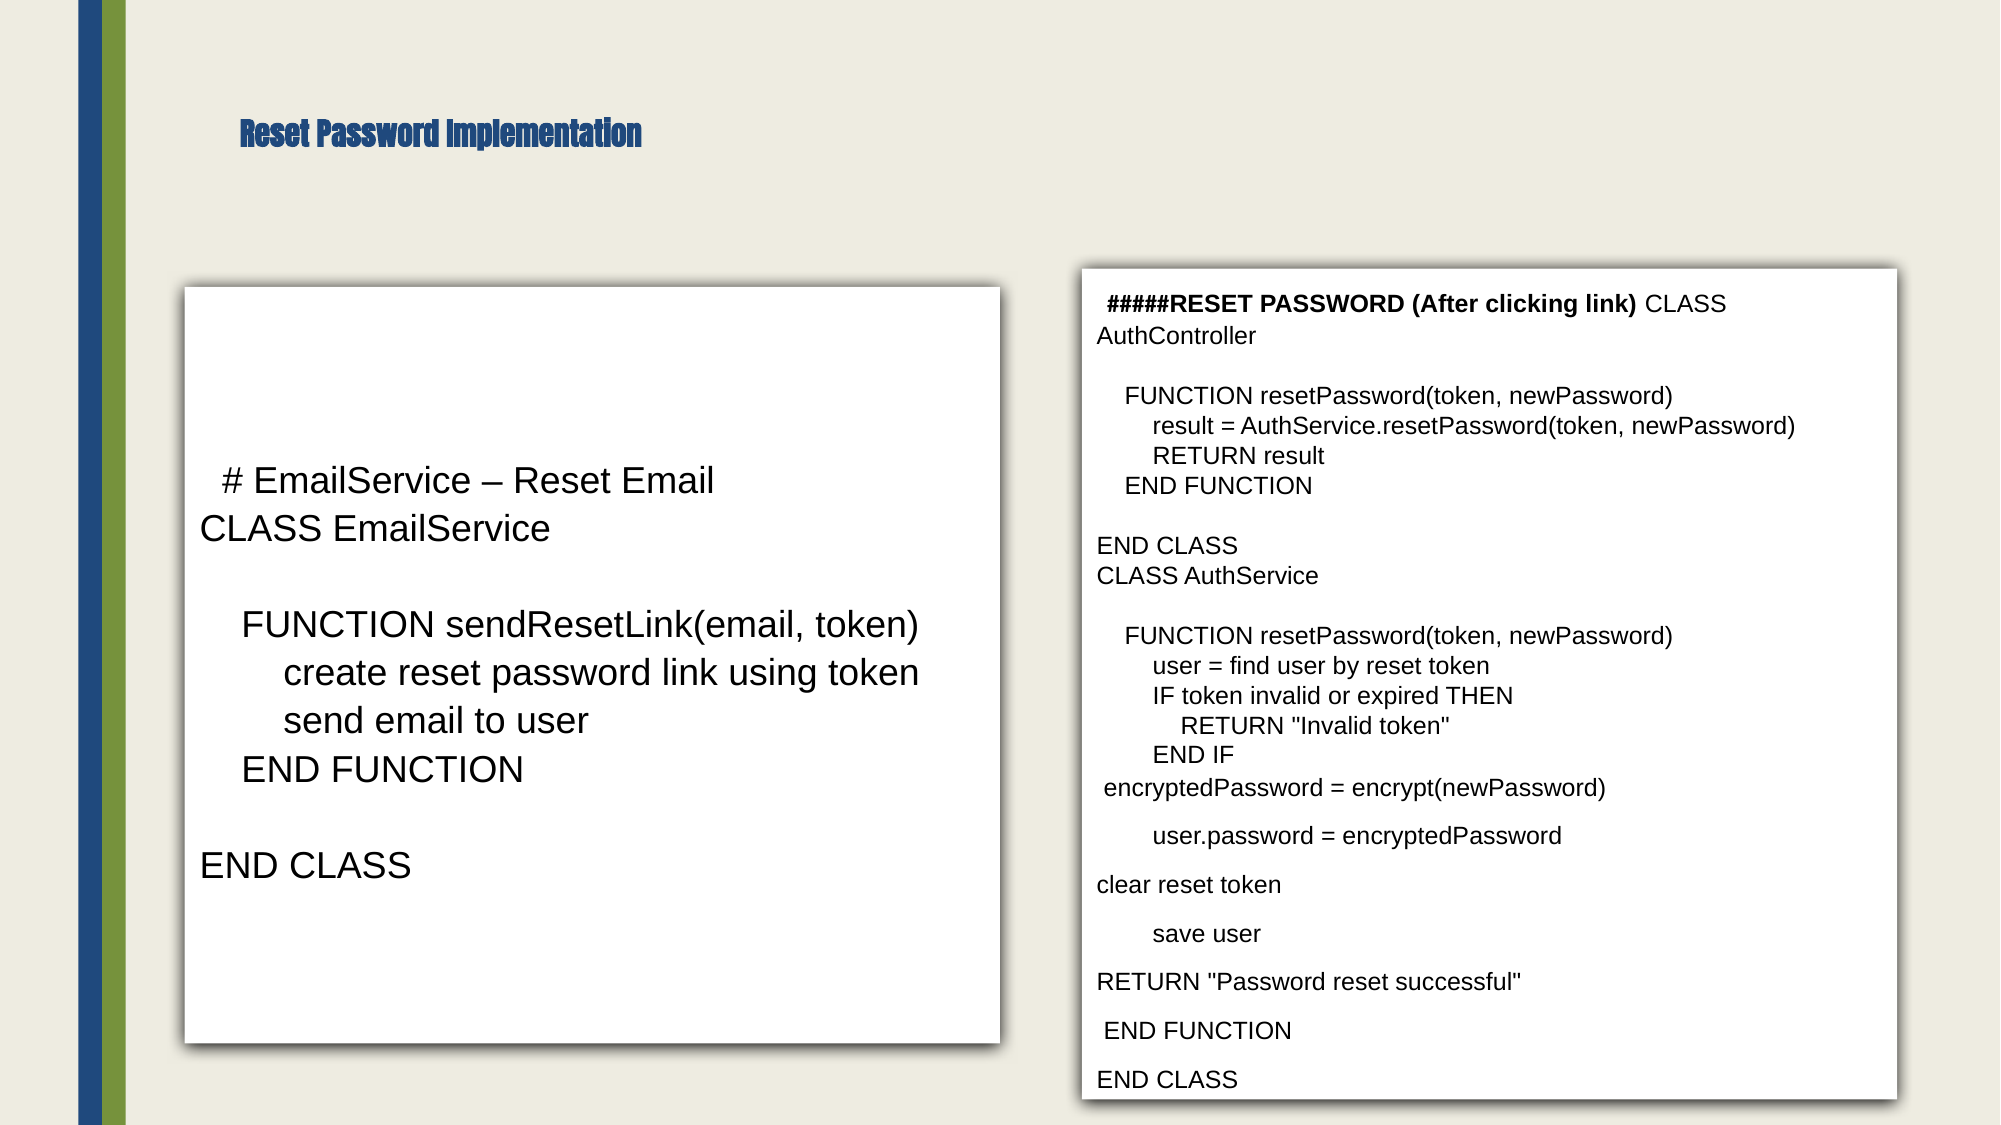

# Reset Password Implementation
 #####RESET PASSWORD (After clicking link) CLASS AuthController

    FUNCTION resetPassword(token, newPassword)
        result = AuthService.resetPassword(token, newPassword)
        RETURN result
    END FUNCTION

END CLASS
CLASS AuthService

    FUNCTION resetPassword(token, newPassword)
        user = find user by reset token
        IF token invalid or expired THEN
            RETURN "Invalid token"
        END IF
 encryptedPassword = encrypt(newPassword)
        user.password = encryptedPassword
clear reset token
        save user
RETURN "Password reset successful"
 END FUNCTION
END CLASS
   # EmailService – Reset Email
CLASS EmailService
 
    FUNCTION sendResetLink(email, token)
        create reset password link using token
        send email to user
    END FUNCTION
 
END CLASS